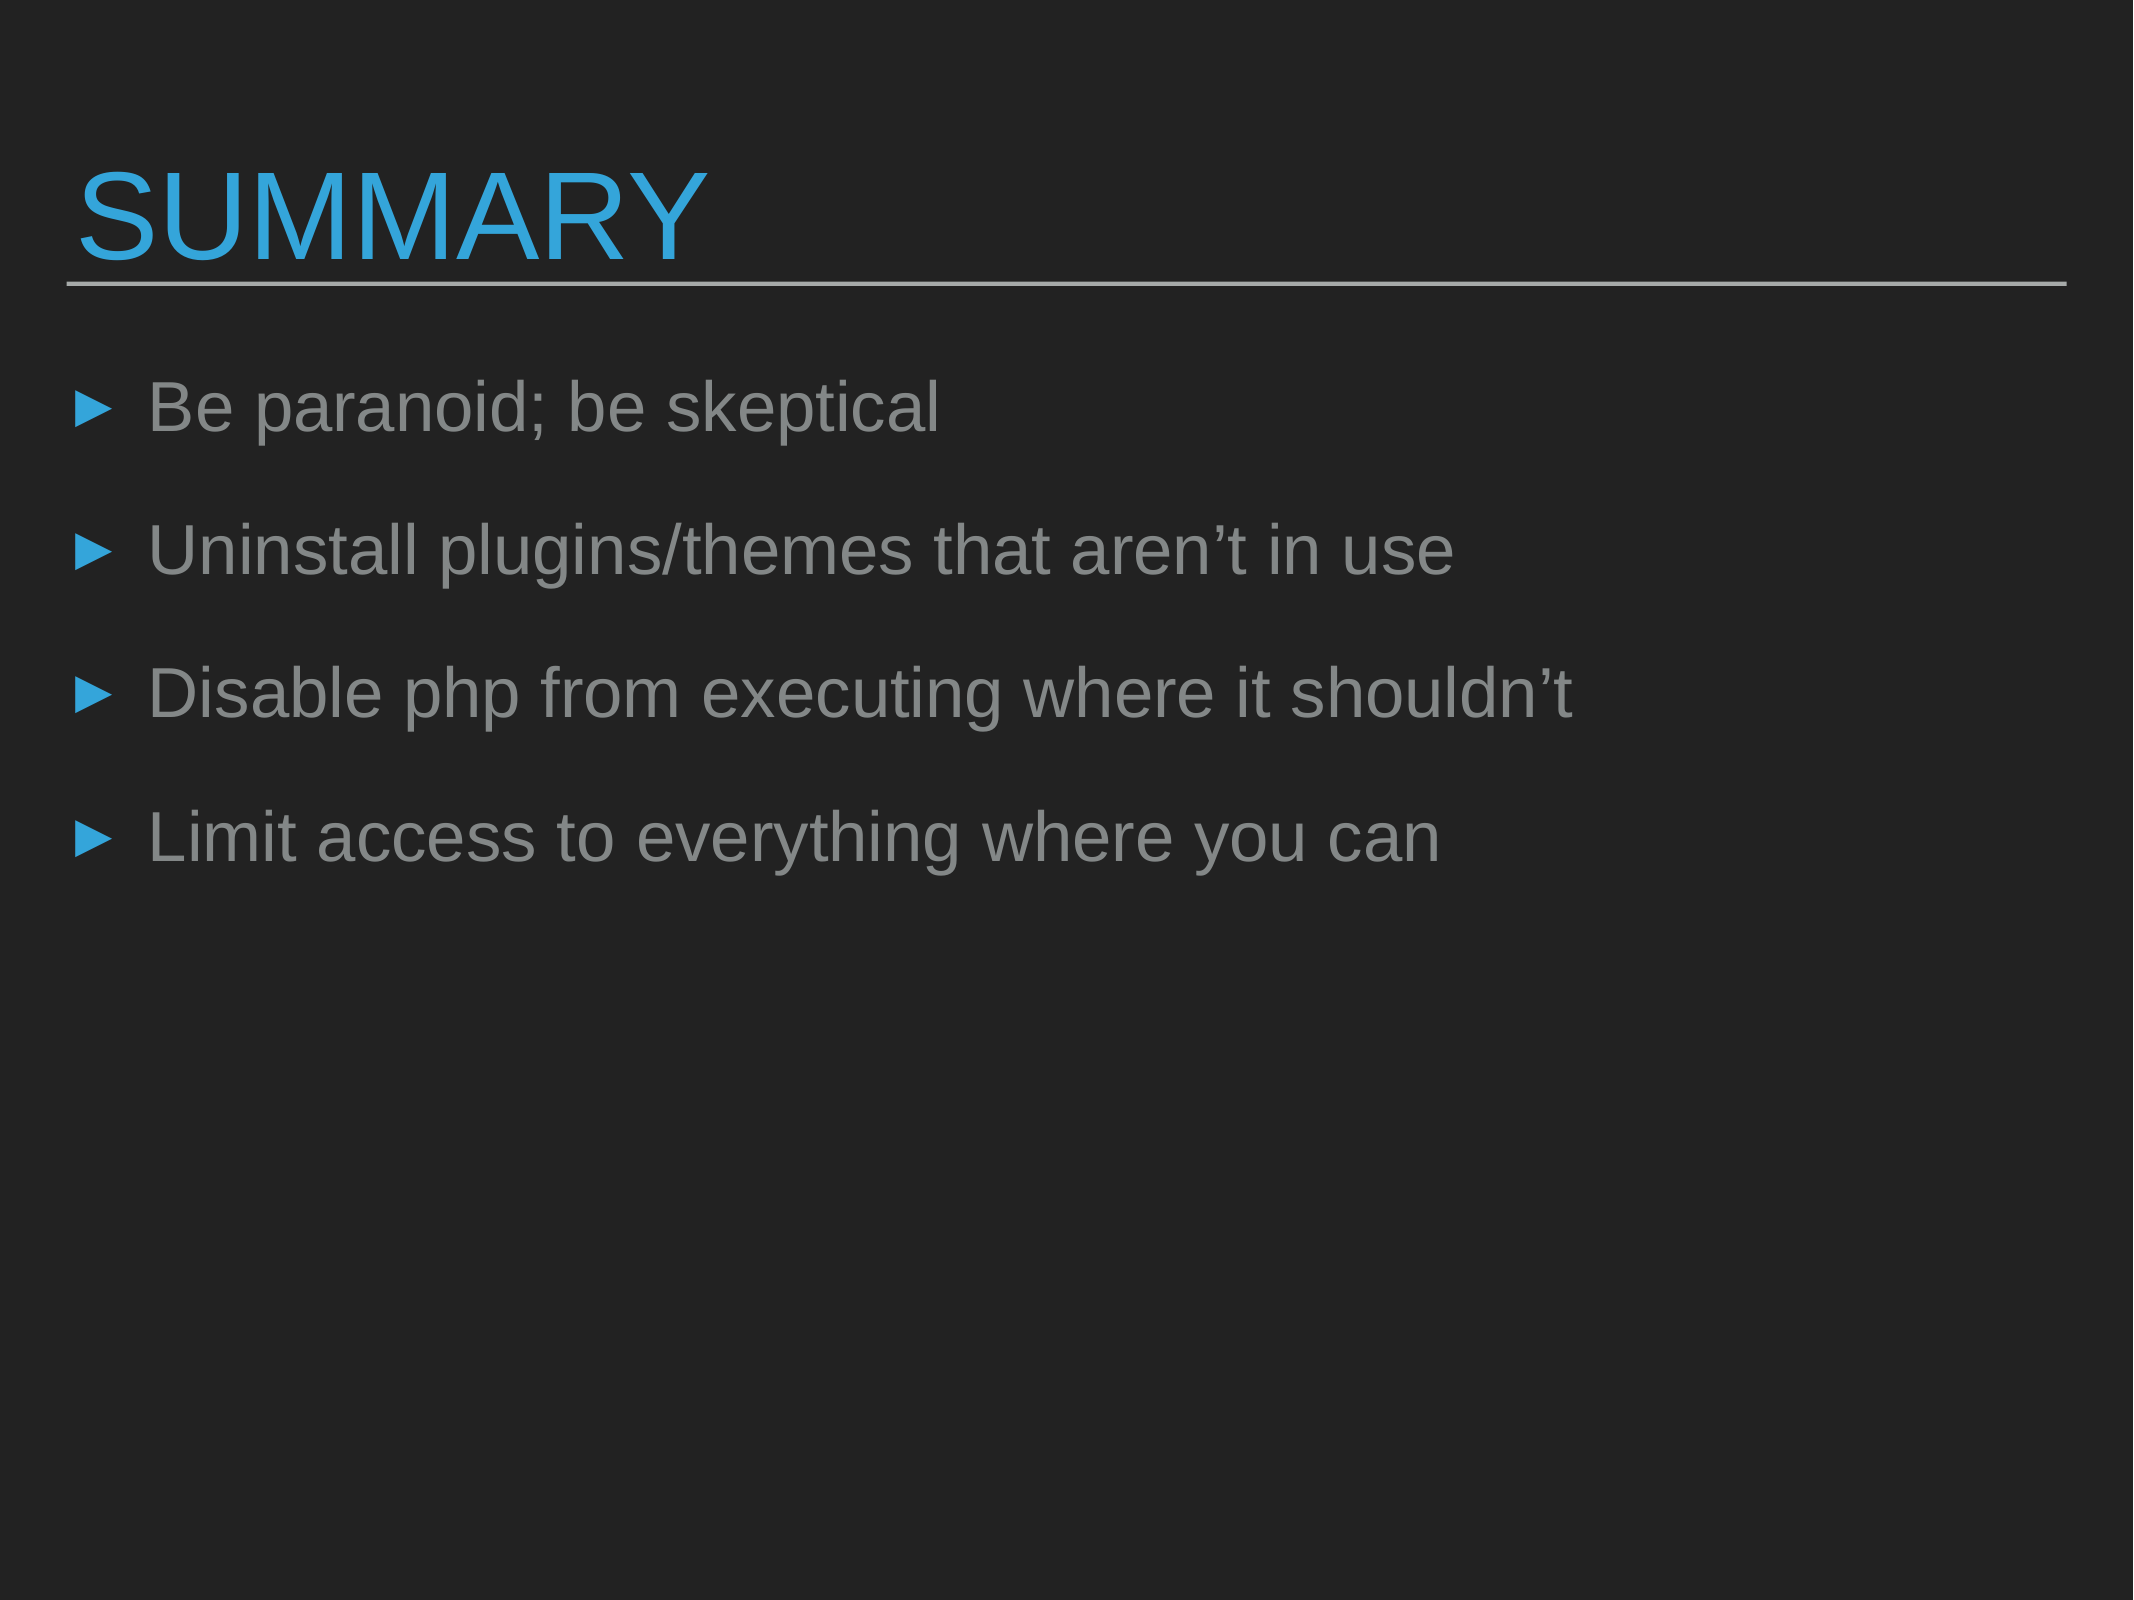

# Summary
Be paranoid; be skeptical
Uninstall plugins/themes that aren’t in use
Disable php from executing where it shouldn’t
Limit access to everything where you can